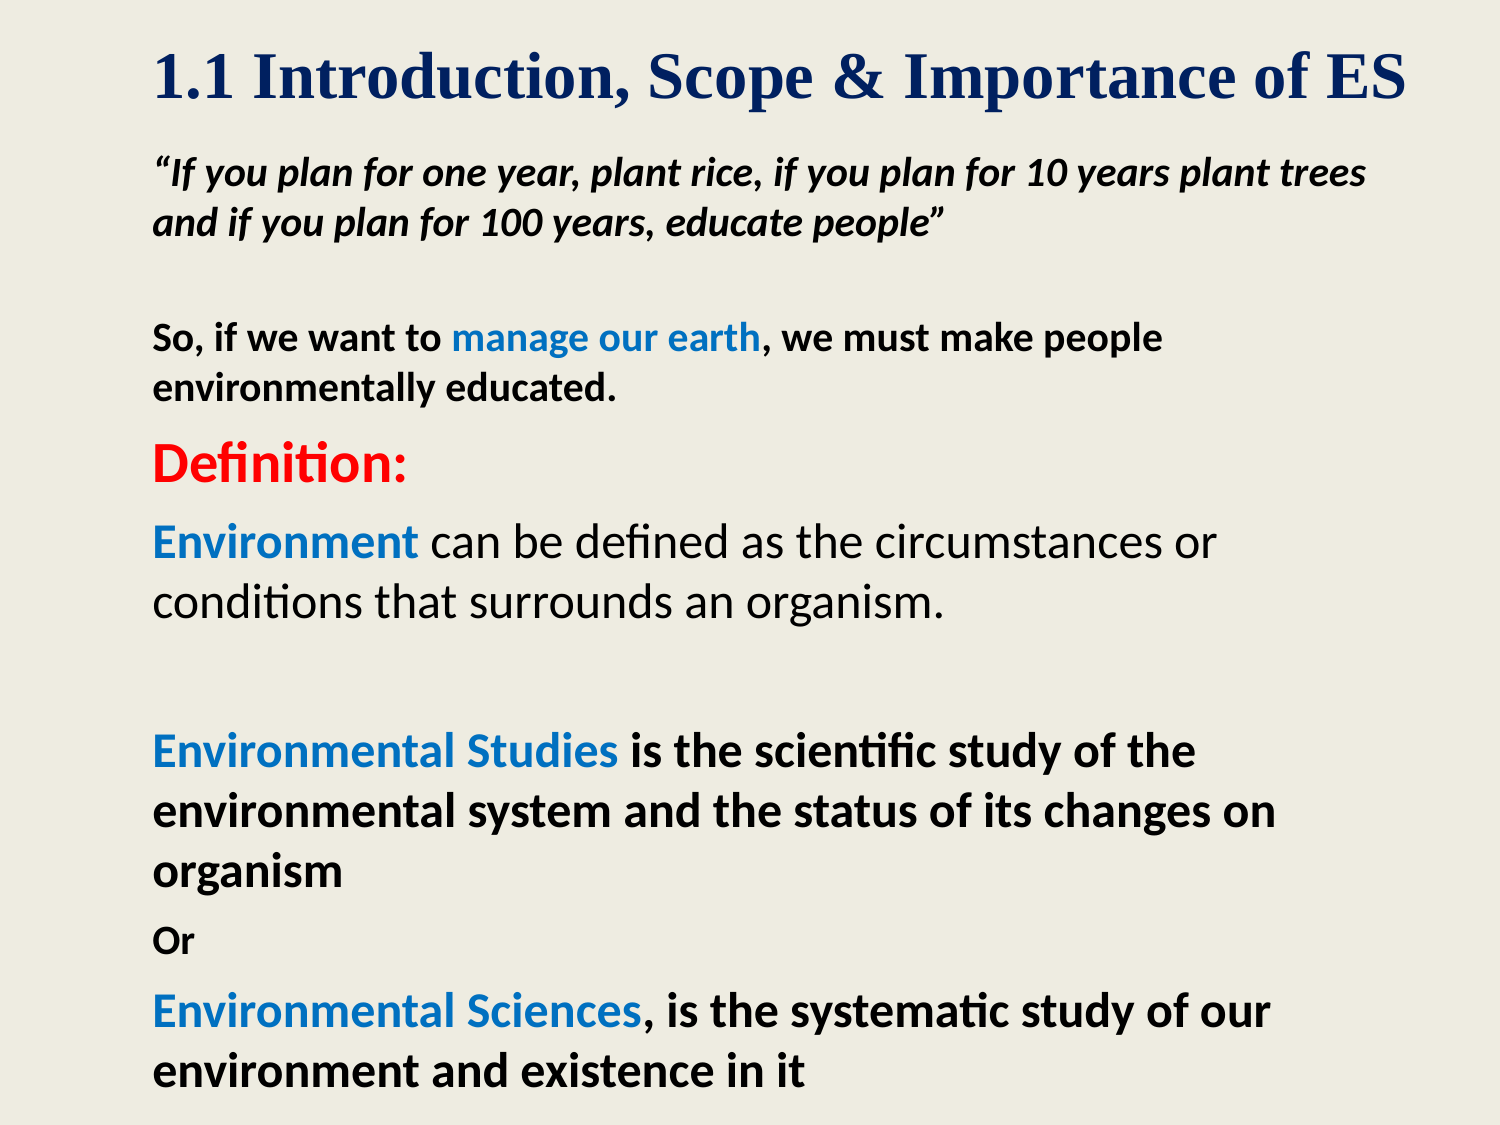

1.1 Introduction, Scope & Importance of ES
“If you plan for one year, plant rice, if you plan for 10 years plant trees and if you plan for 100 years, educate people”
So, if we want to manage our earth, we must make people environmentally educated.
Definition:
Environment can be defined as the circumstances or conditions that surrounds an organism.

Environmental Studies is the scientific study of the environmental system and the status of its changes on organism
Or
Environmental Sciences, is the systematic study of our environment and existence in it